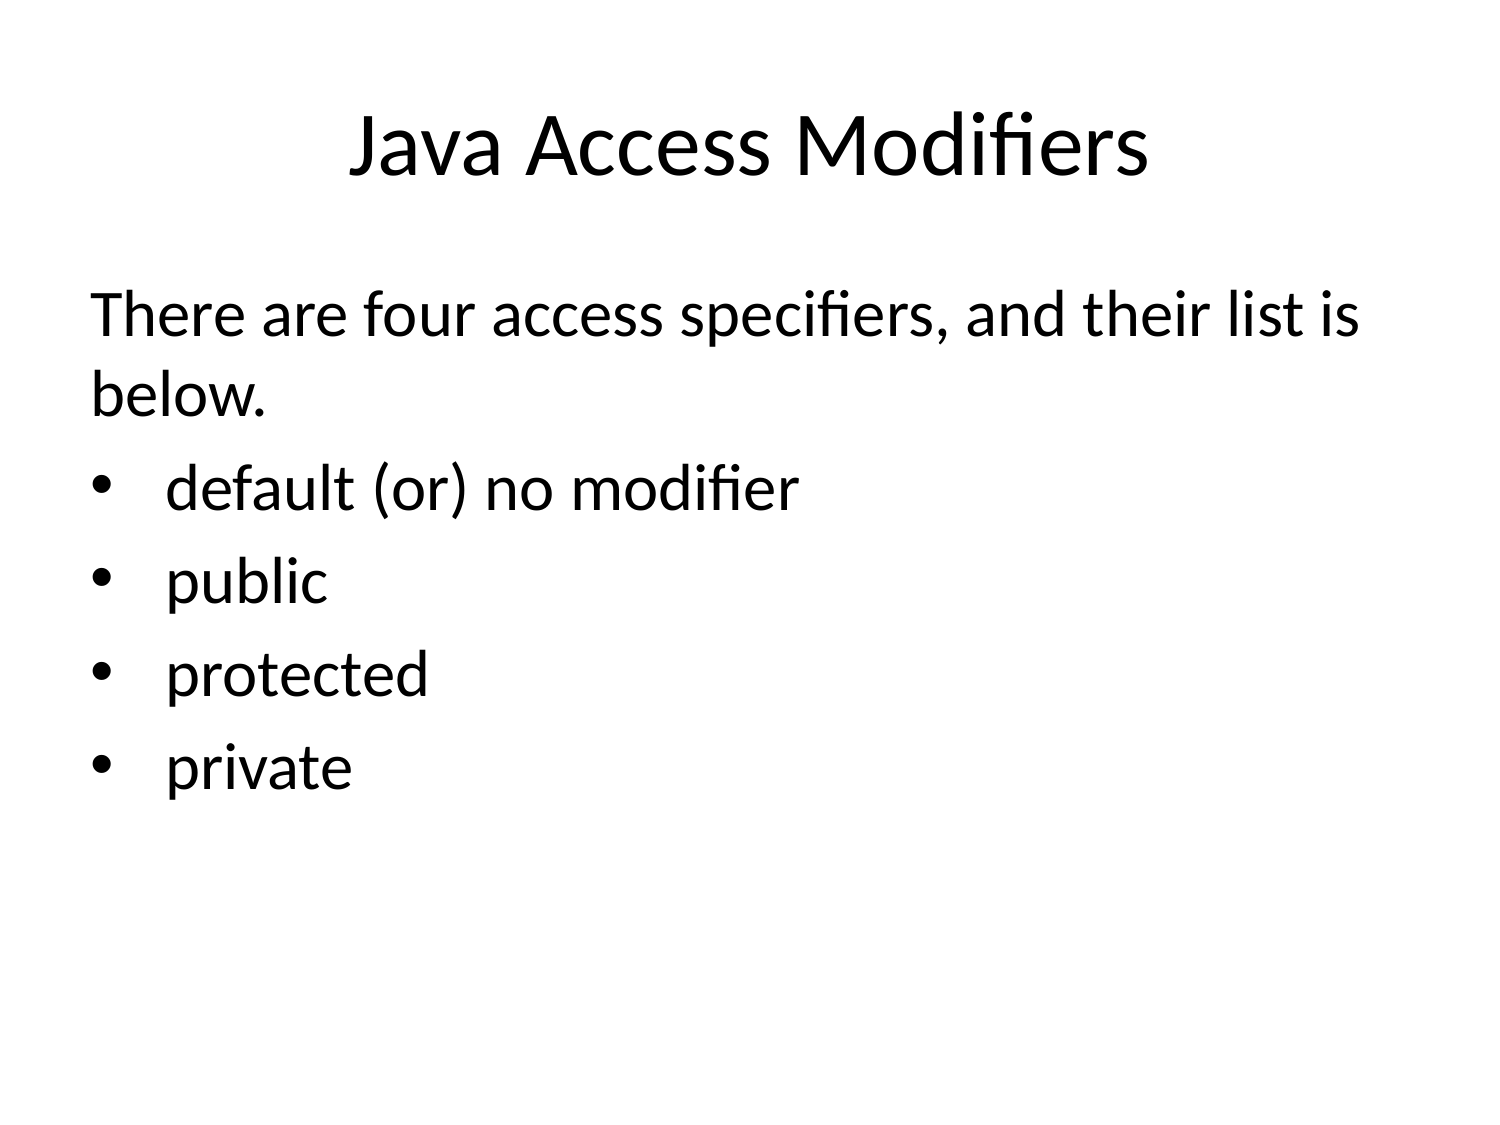

# Java Access Modifiers
There are four access specifiers, and their list is below.
default (or) no modifier
public
protected
private